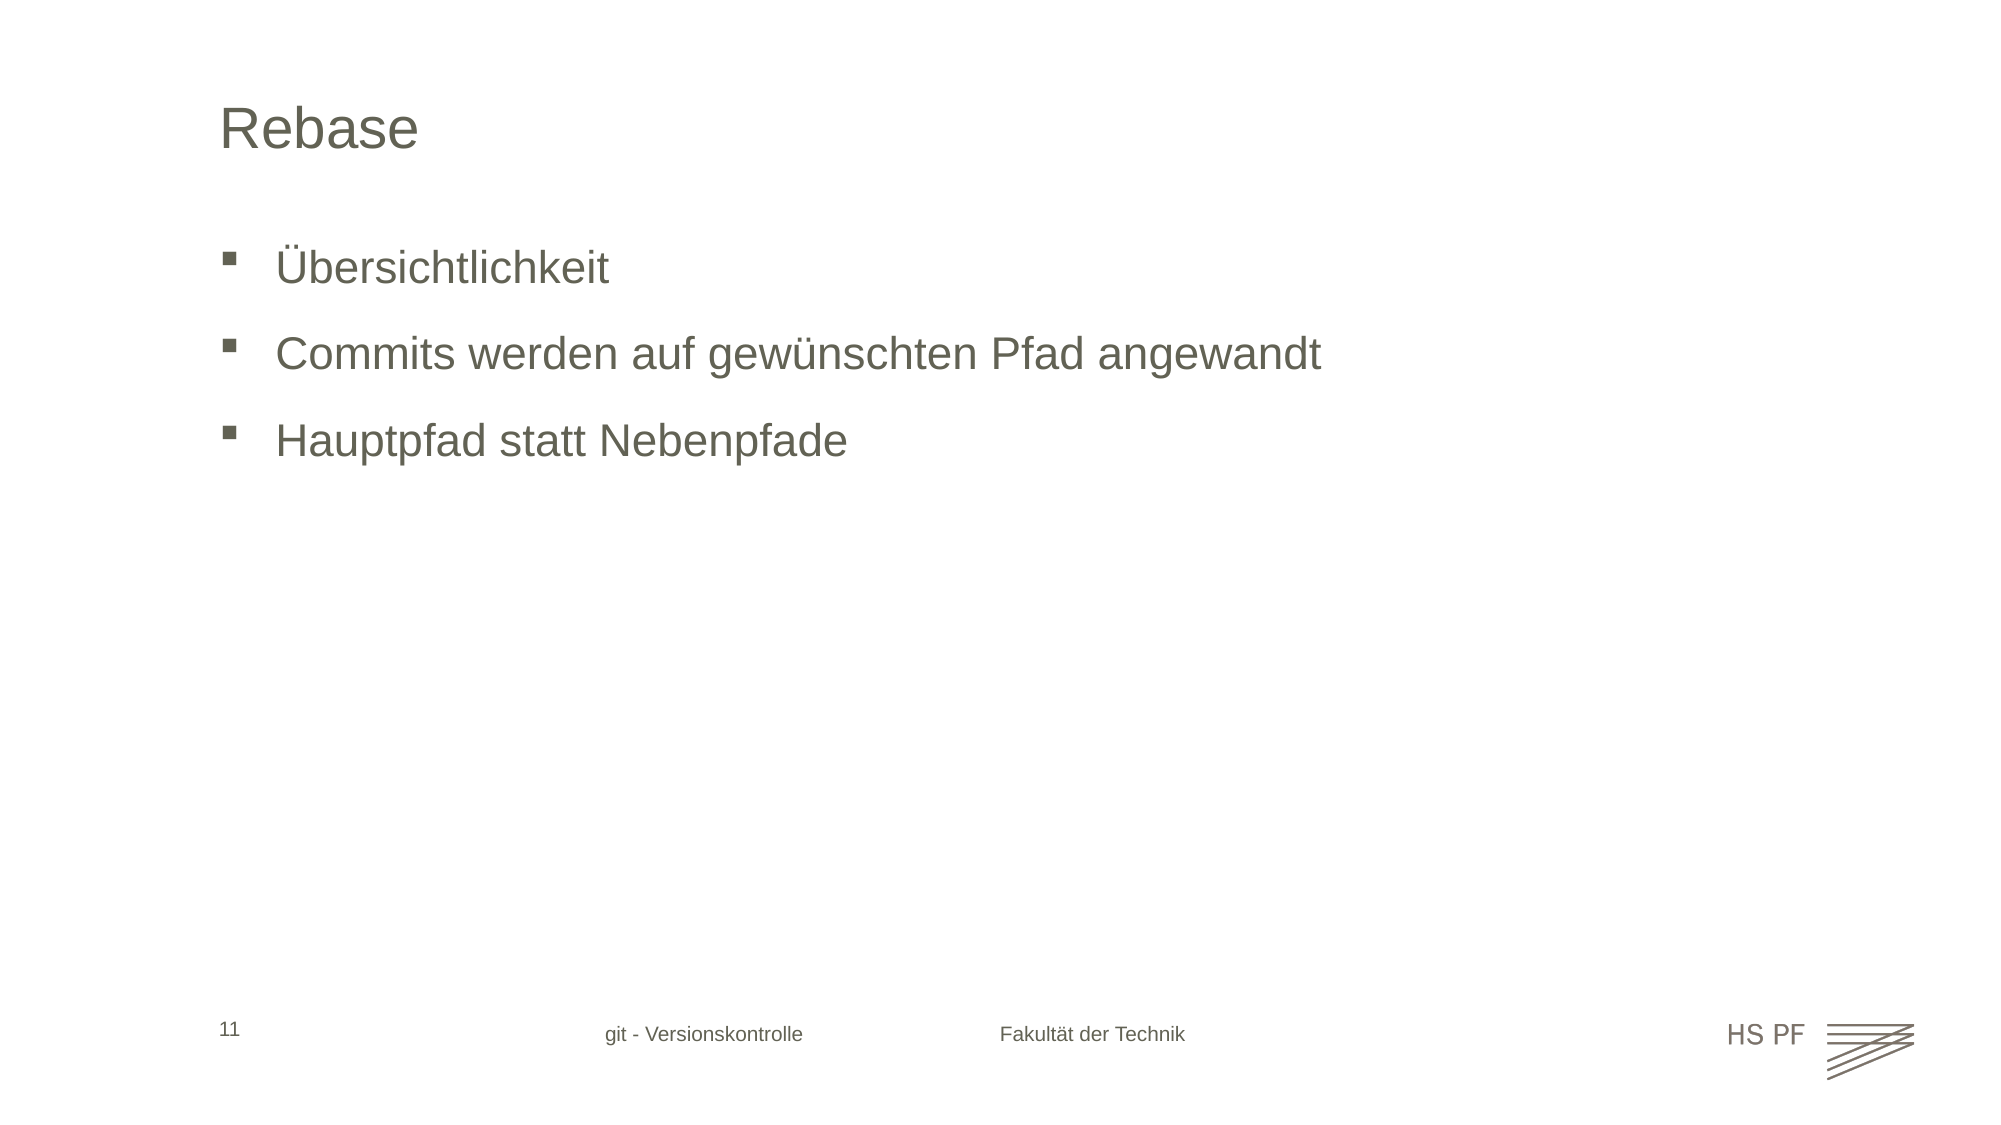

# Rebase
Übersichtlichkeit
Commits werden auf gewünschten Pfad angewandt
Hauptpfad statt Nebenpfade